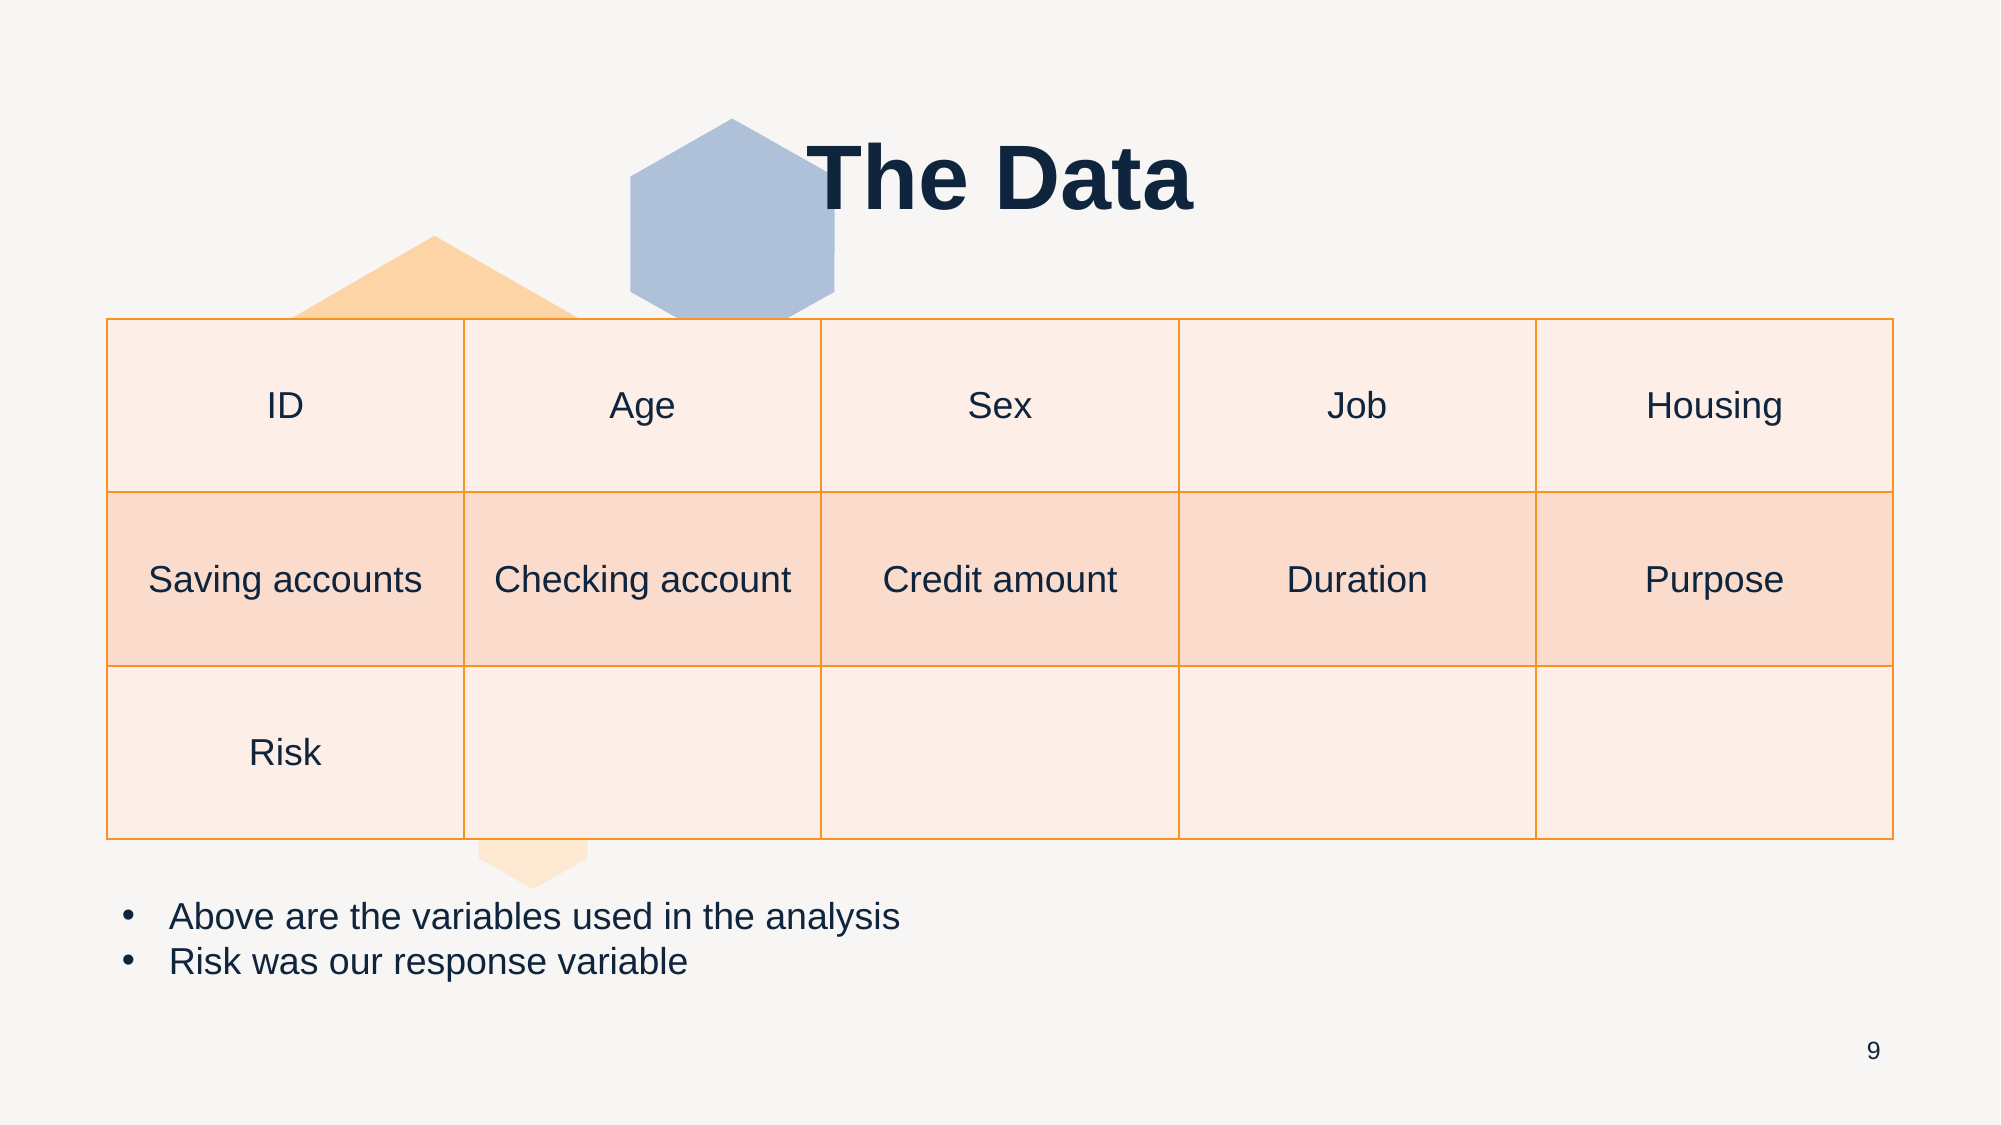

# The Data
| ID | Age | Sex | Job | Housing |
| --- | --- | --- | --- | --- |
| Saving accounts | Checking account | Credit amount | Duration | Purpose |
| Risk |  |  |  |  |
Above are the variables used in the analysis
Risk was our response variable

9